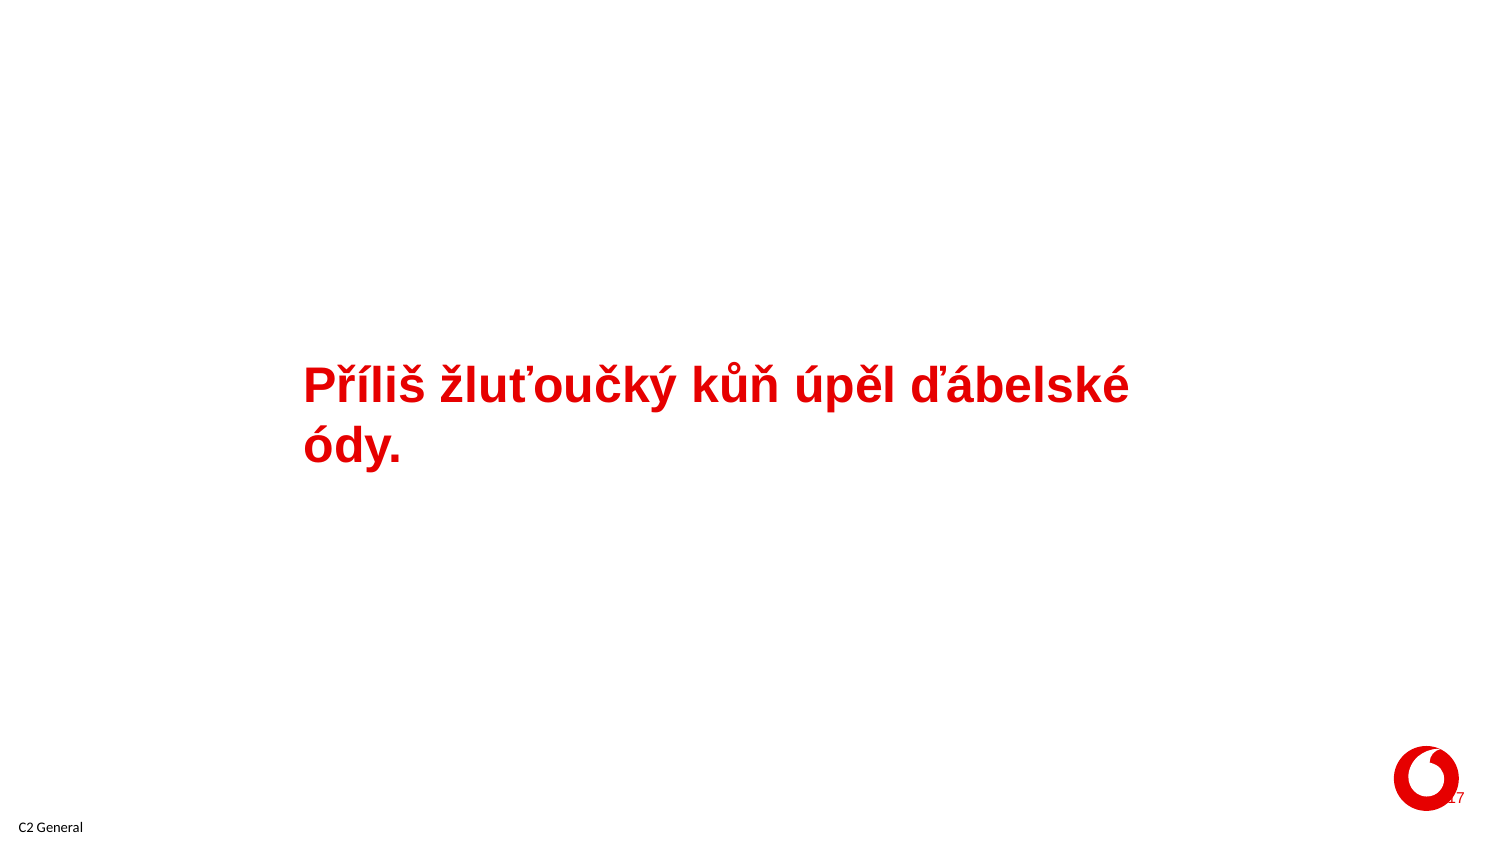

# Příliš žluťoučký kůň úpěl ďábelské ódy.
17